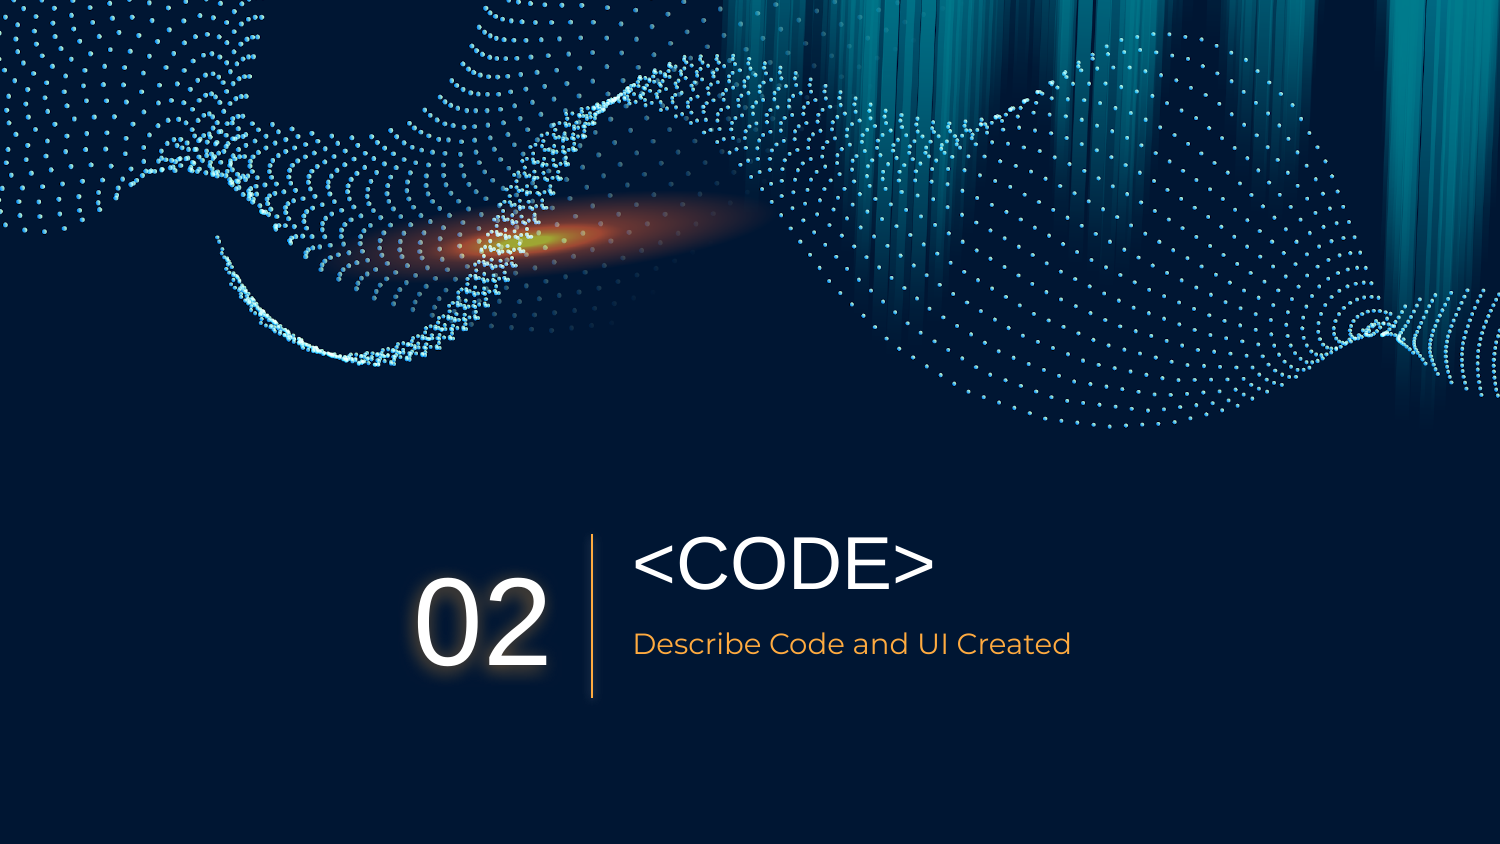

# <CODE>
02
Describe Code and UI Created